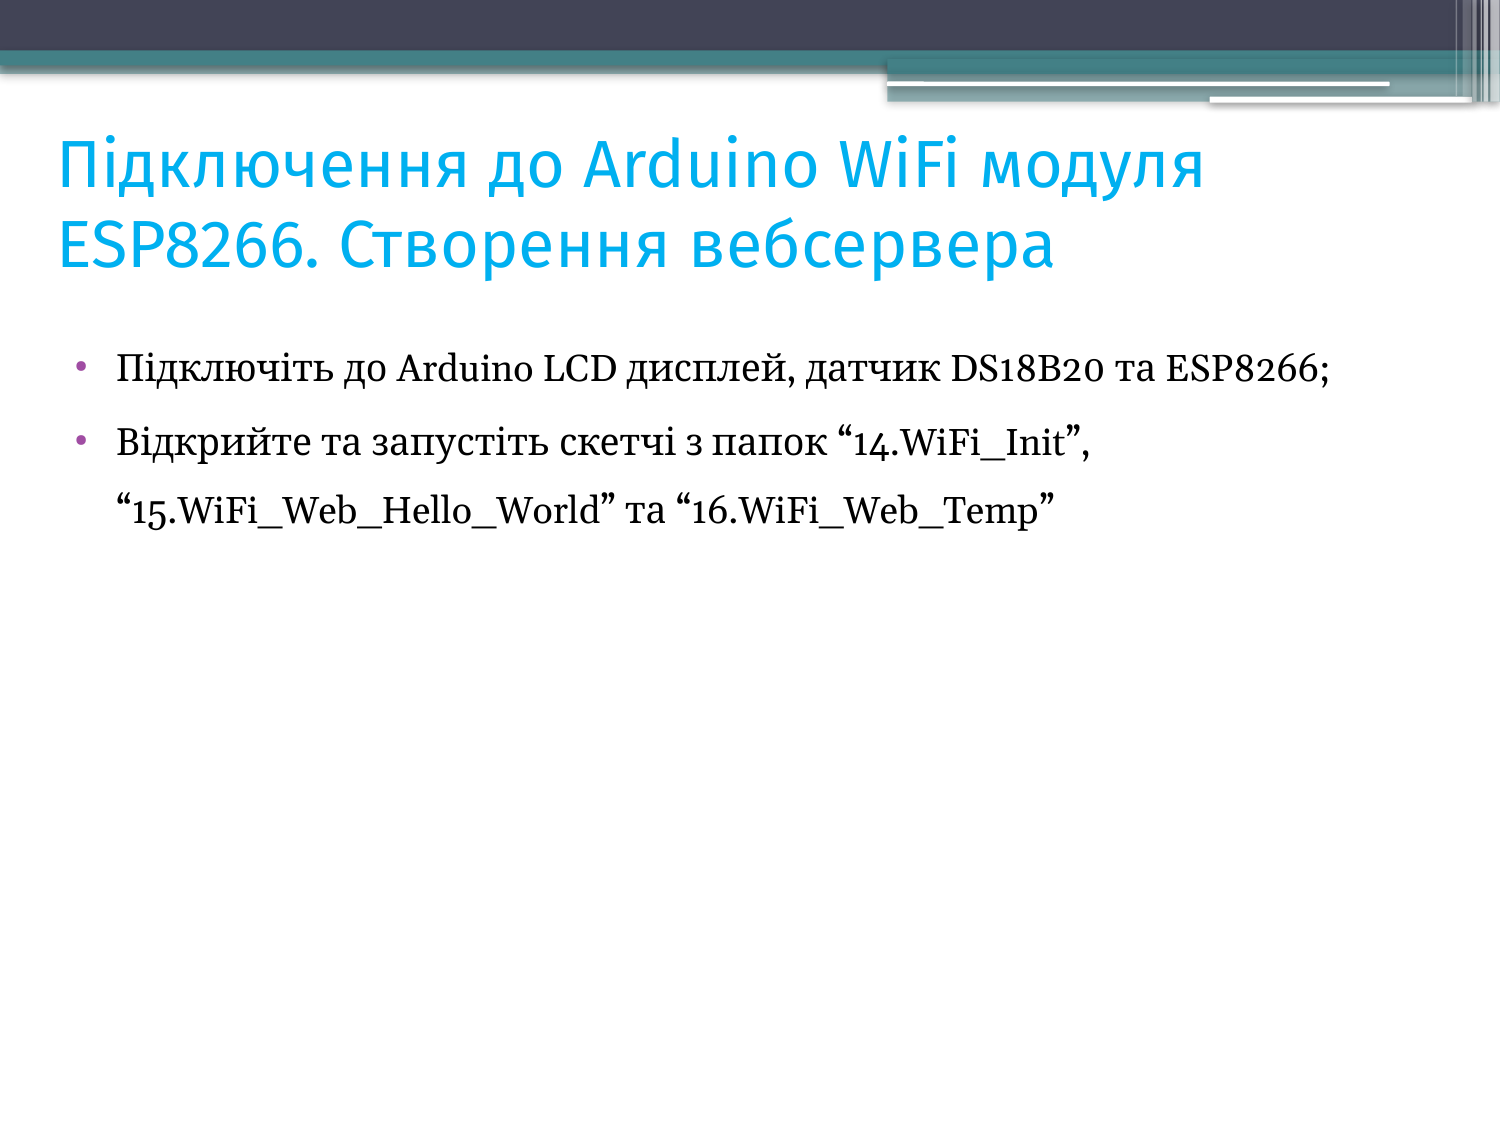

# Підключення до Arduino WiFi модуля ESP8266. Створення вебсервера
Підключіть до Arduino LCD дисплей, датчик DS18B20 та ESP8266;
Відкрийте та запустіть скетчі з папок “14.WiFi_Init”, “15.WiFi_Web_Hello_World” та “16.WiFi_Web_Temp”